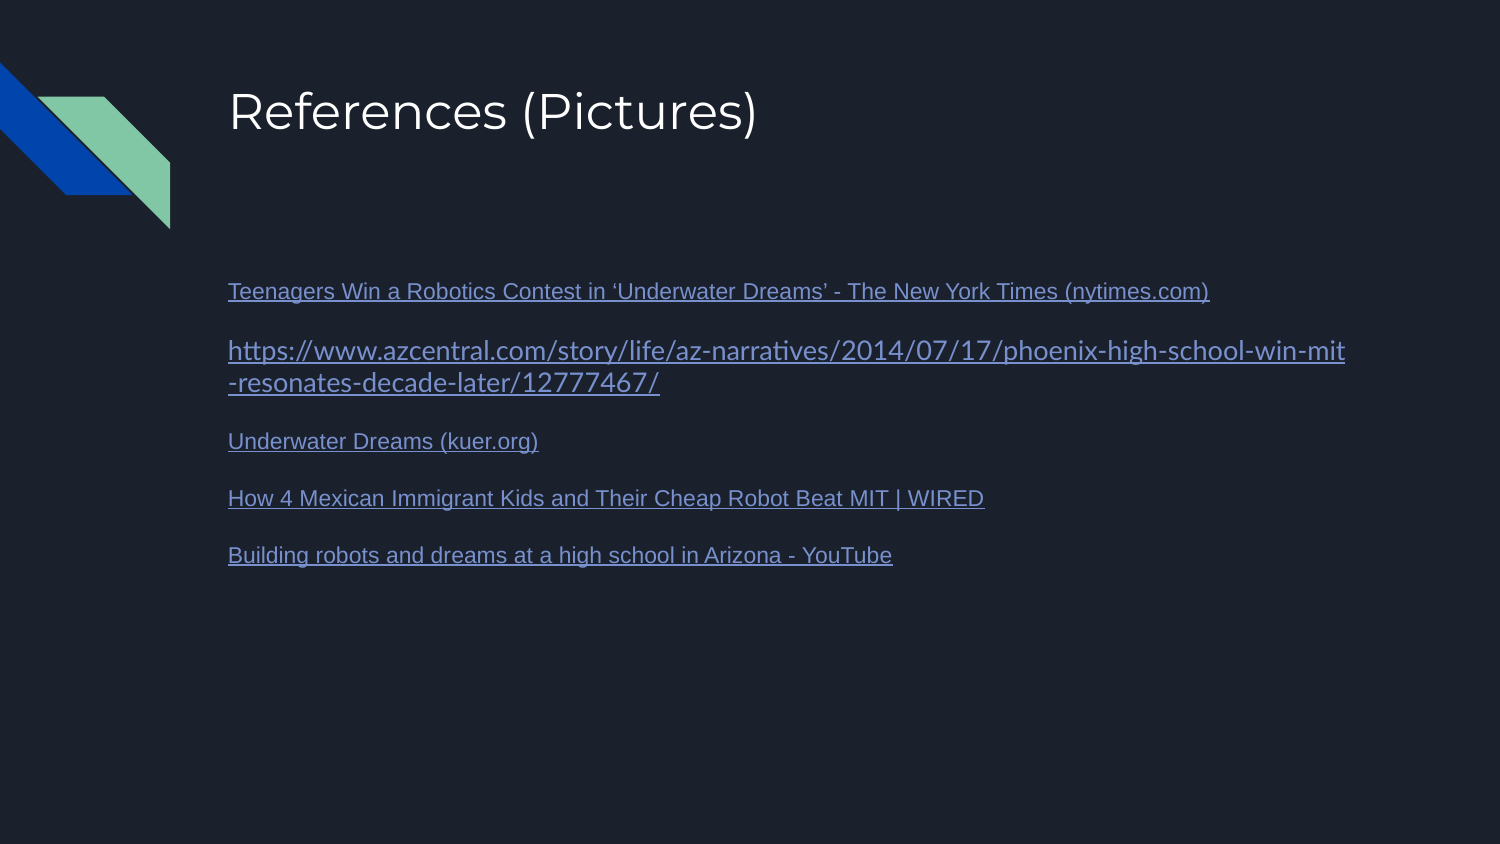

# References (Pictures)
Teenagers Win a Robotics Contest in ‘Underwater Dreams’ - The New York Times (nytimes.com)
https://www.azcentral.com/story/life/az-narratives/2014/07/17/phoenix-high-school-win-mit-resonates-decade-later/12777467/
Underwater Dreams (kuer.org)
How 4 Mexican Immigrant Kids and Their Cheap Robot Beat MIT | WIRED
Building robots and dreams at a high school in Arizona - YouTube